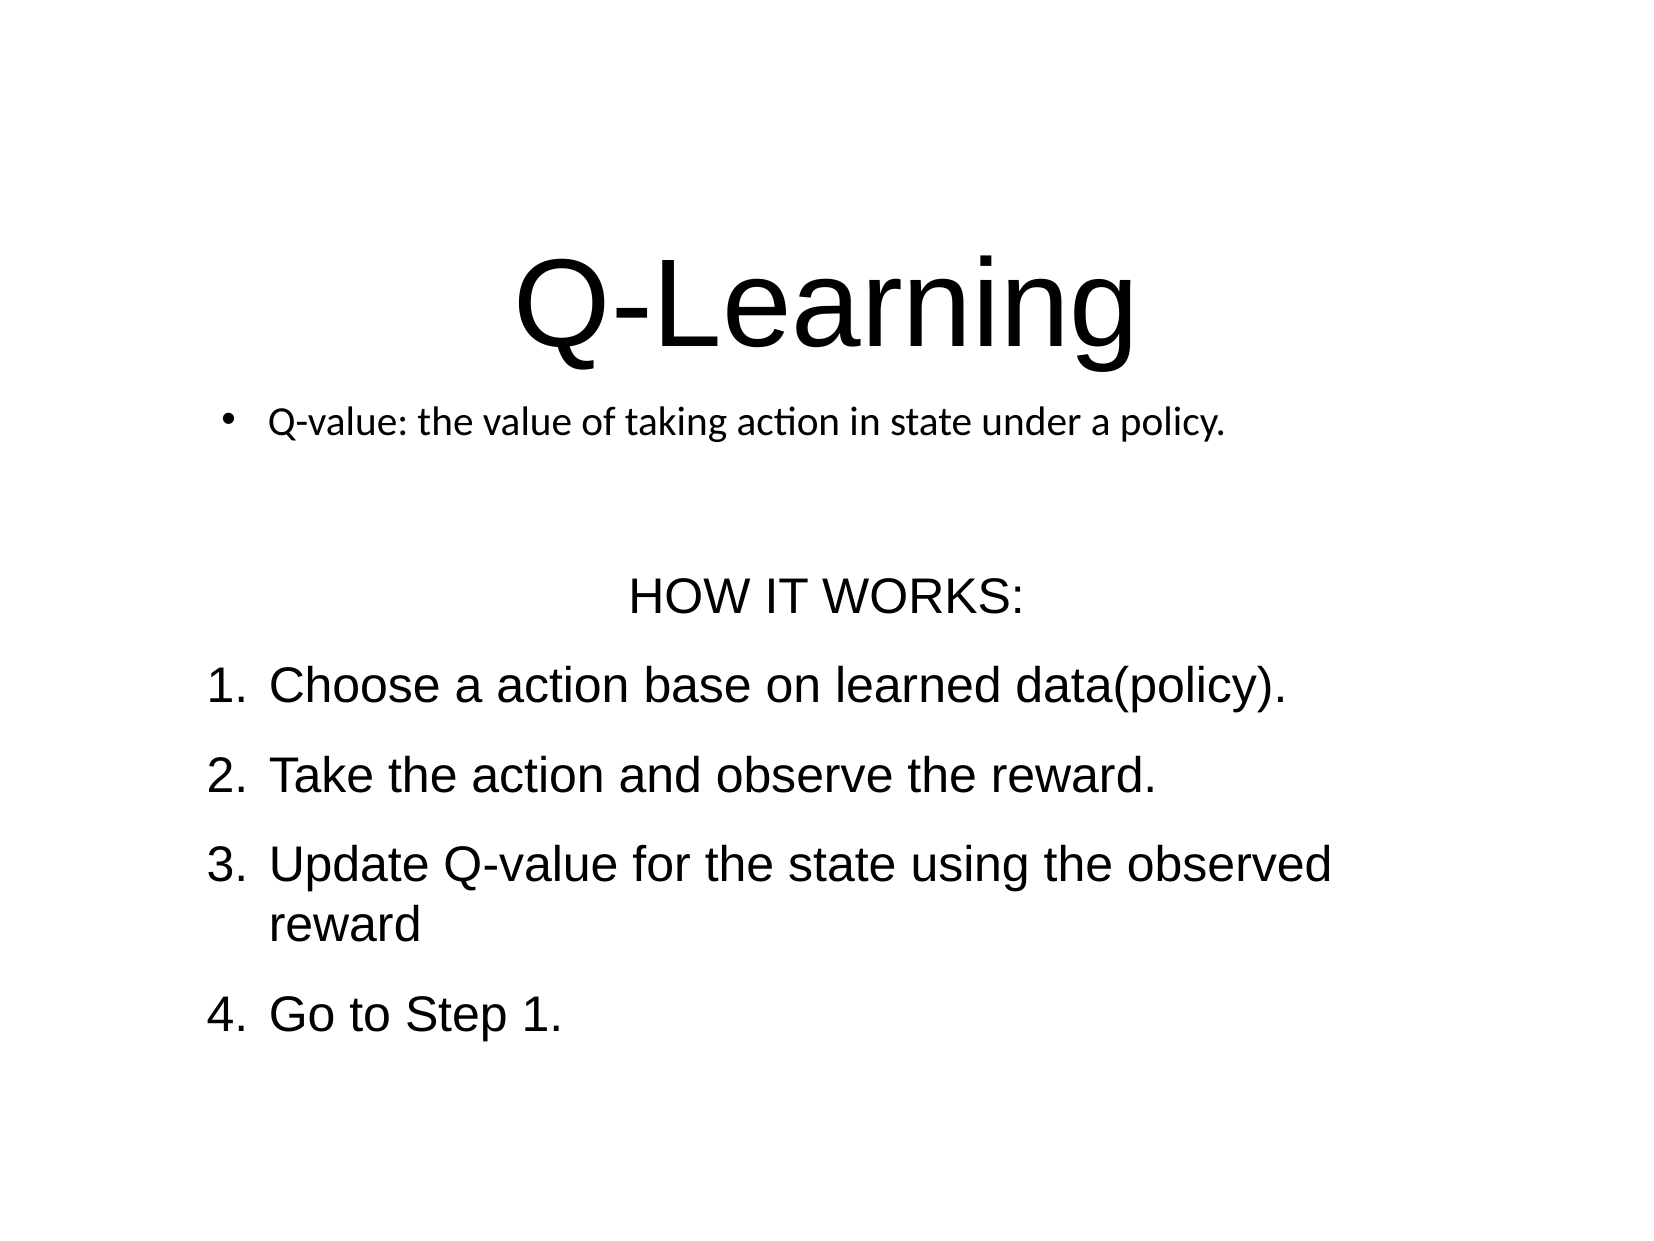

# Q-Learning
Q-value: the value of taking action in state under a policy.
HOW IT WORKS:
Choose a action base on learned data(policy).
Take the action and observe the reward.
Update Q-value for the state using the observed reward
Go to Step 1.